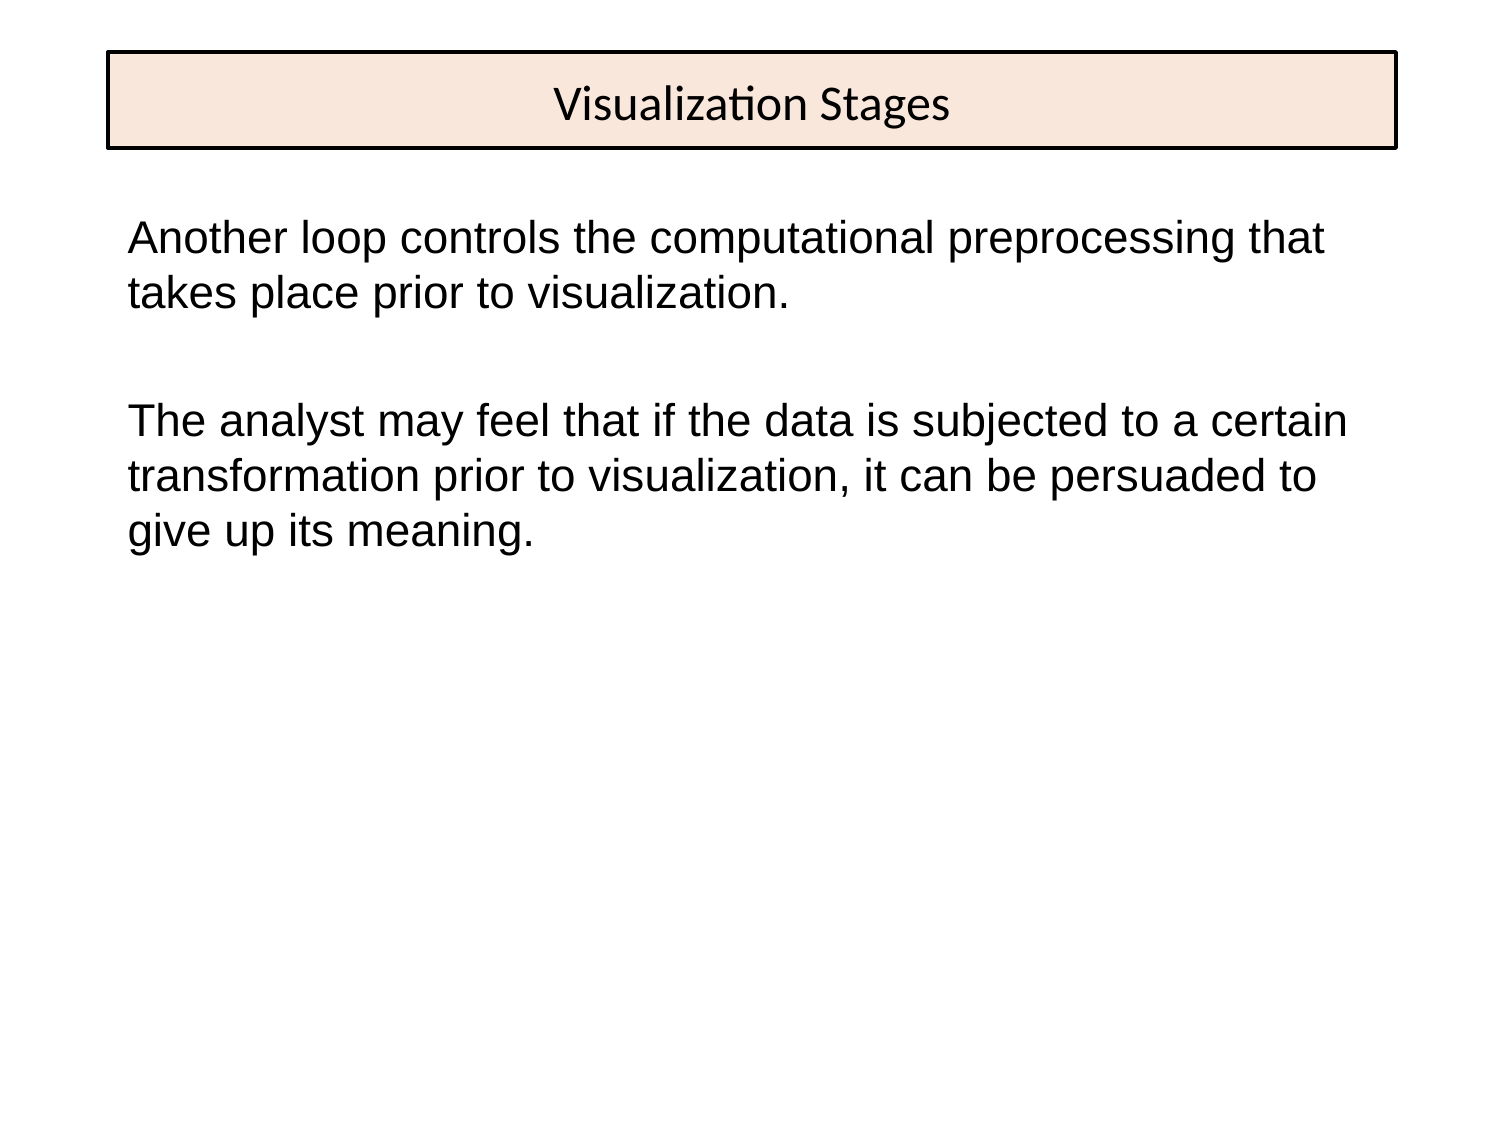

# Visualization Stages
Another loop controls the computational preprocessing that takes place prior to visualization.

The analyst may feel that if the data is subjected to a certain transformation prior to visualization, it can be persuaded to give up its meaning.